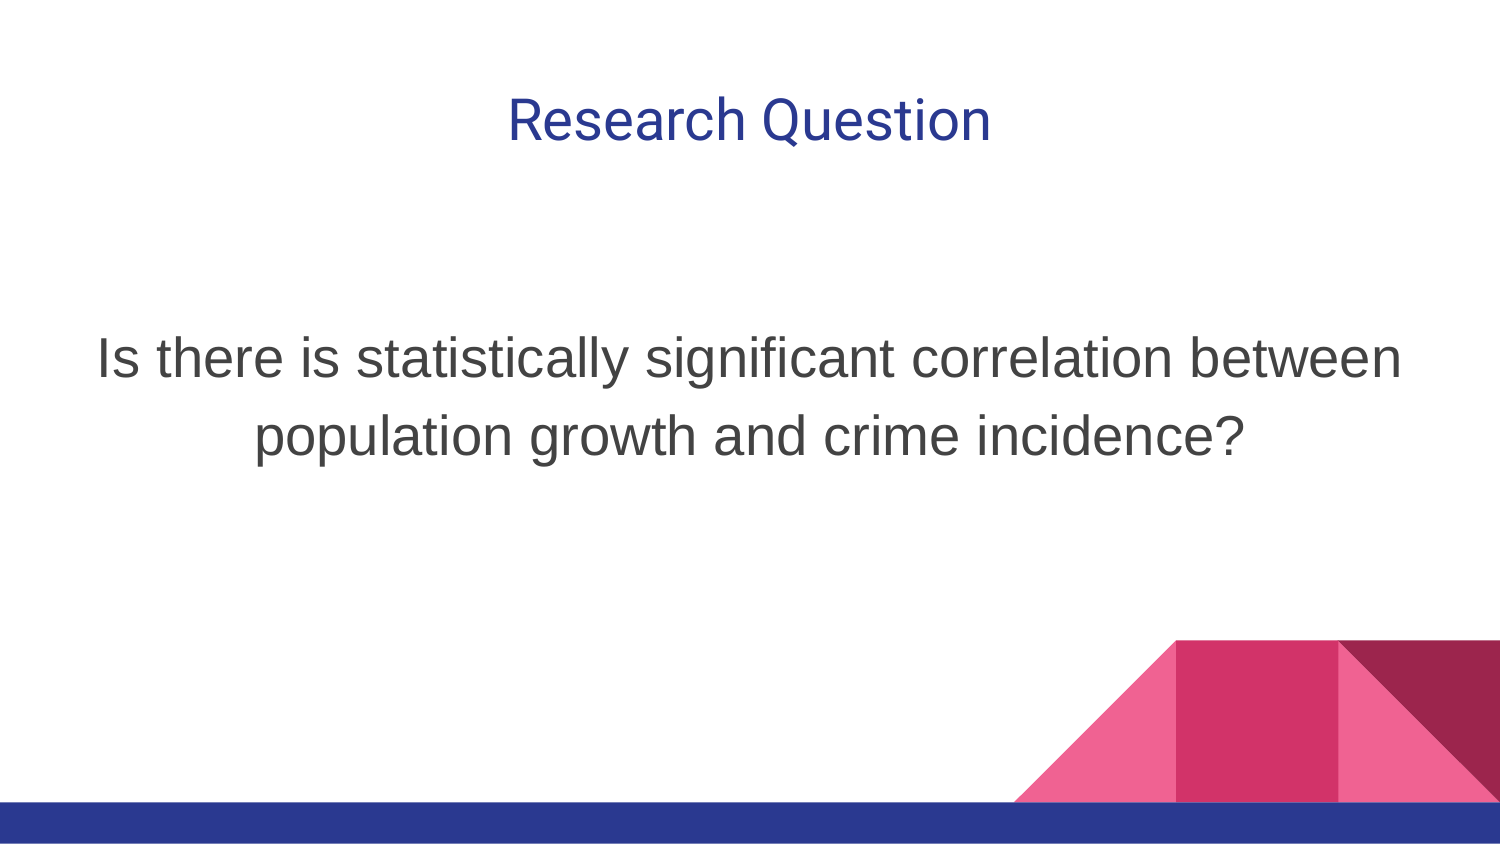

# Research Question
Is there is statistically significant correlation between population growth and crime incidence?